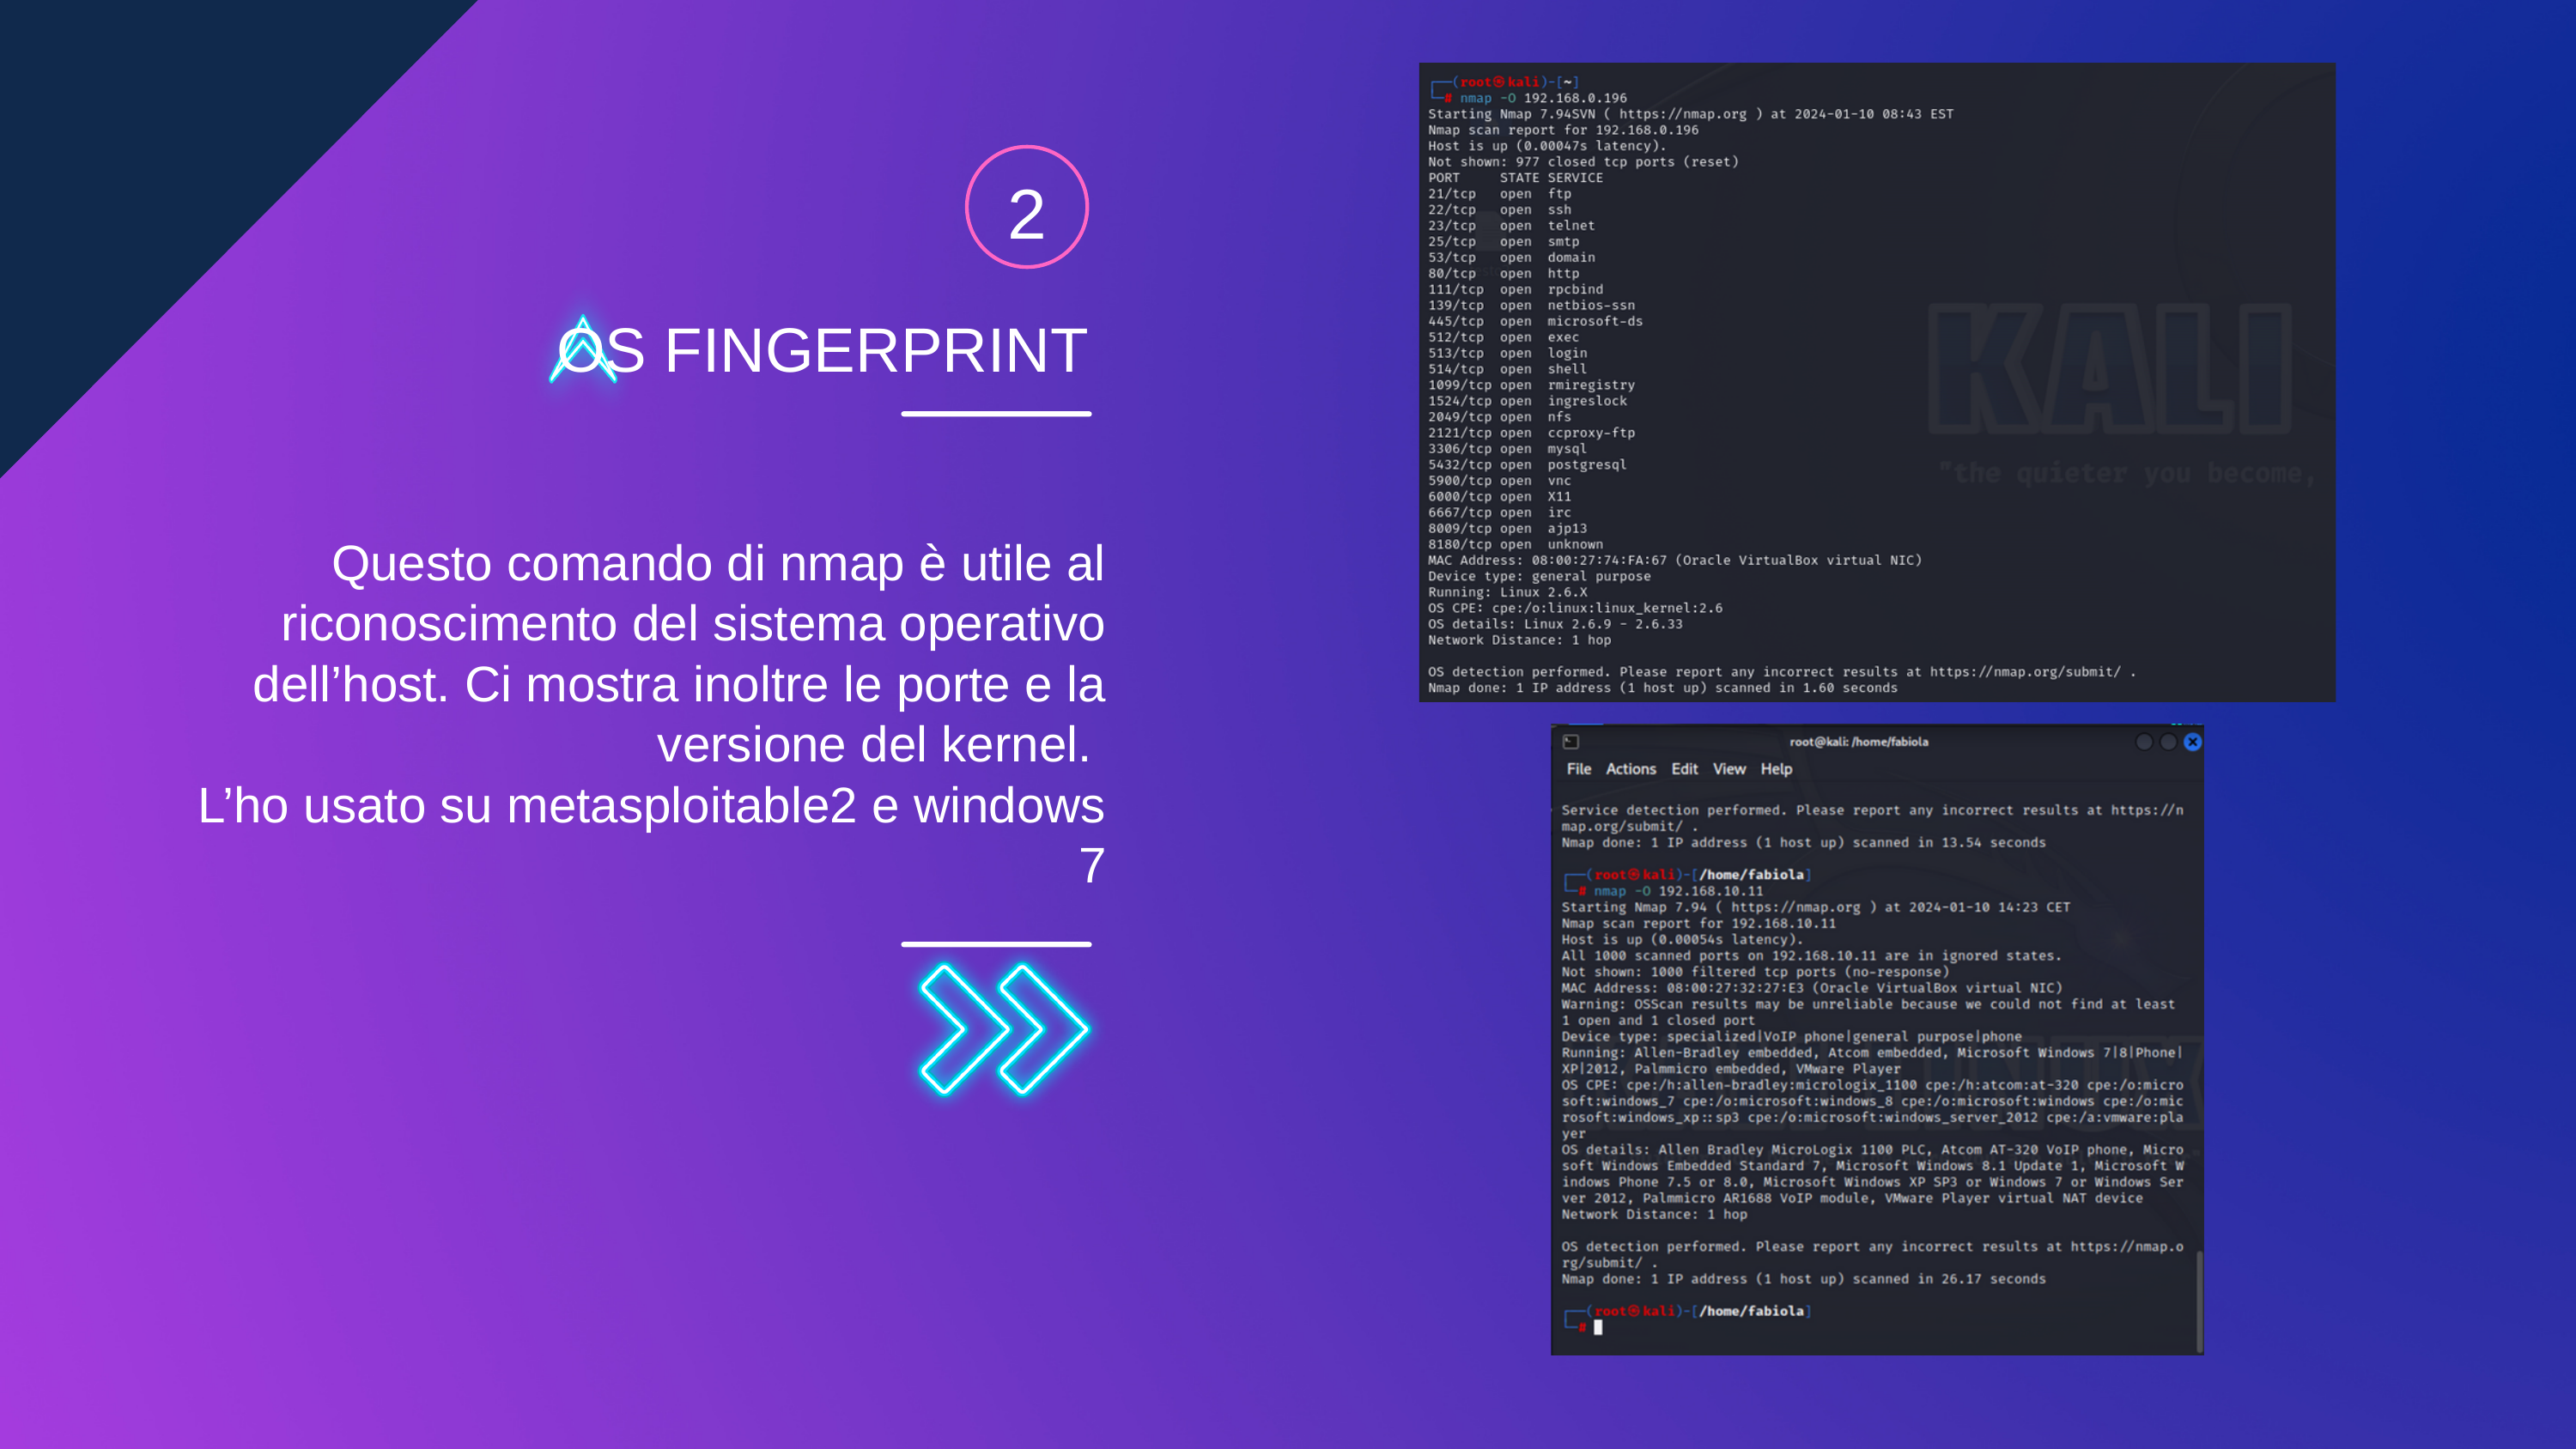

2

OS FINGERPRINT

Questo comando di nmap è utile al riconoscimento del sistema operativo dell’host. Ci mostra inoltre le porte e la versione del kernel.
L’ho usato su metasploitable2 e windows 7